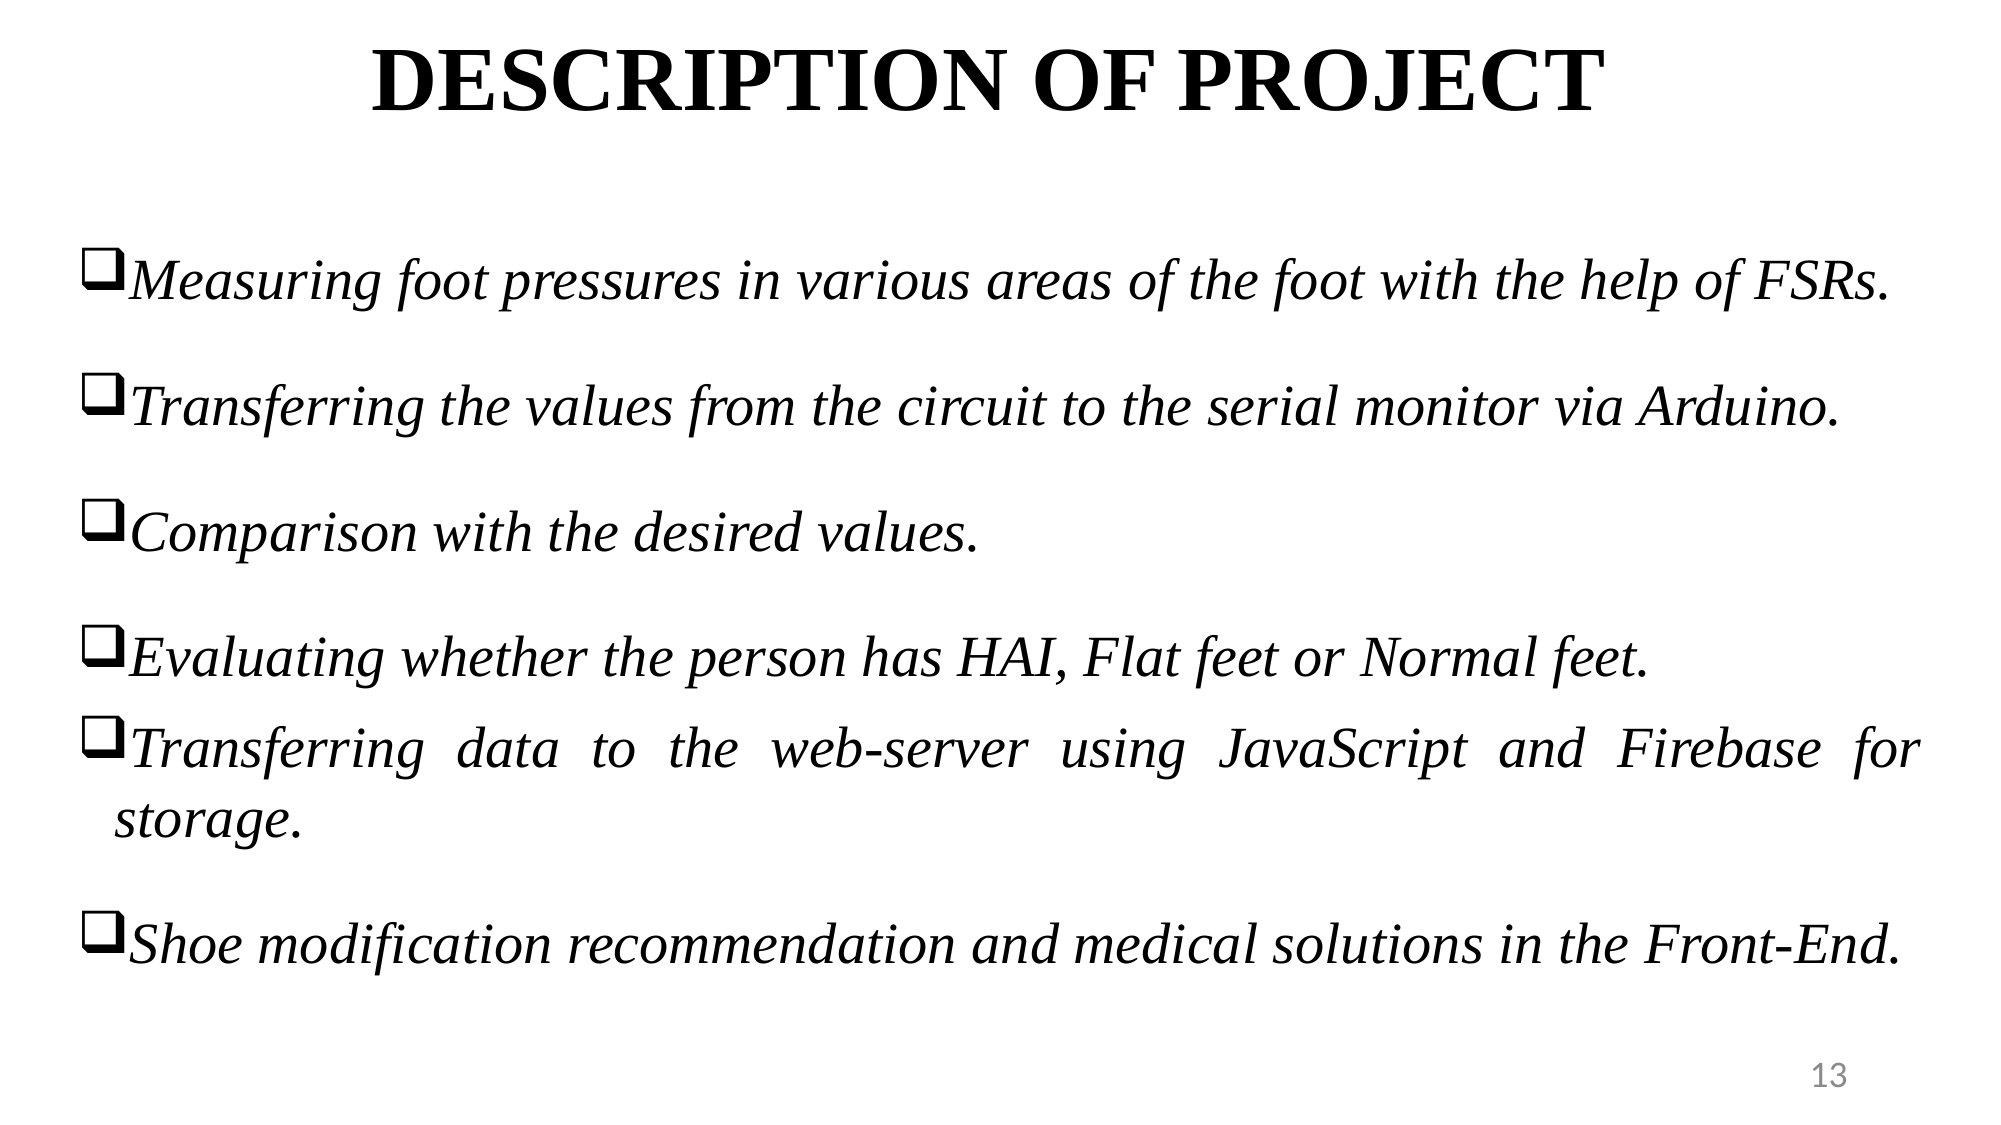

# DESCRIPTION OF PROJECT
Measuring foot pressures in various areas of the foot with the help of FSRs.
Transferring the values from the circuit to the serial monitor via Arduino.
Comparison with the desired values.
Evaluating whether the person has HAI, Flat feet or Normal feet.
Transferring data to the web-server using JavaScript and Firebase for storage.
Shoe modification recommendation and medical solutions in the Front-End.
13